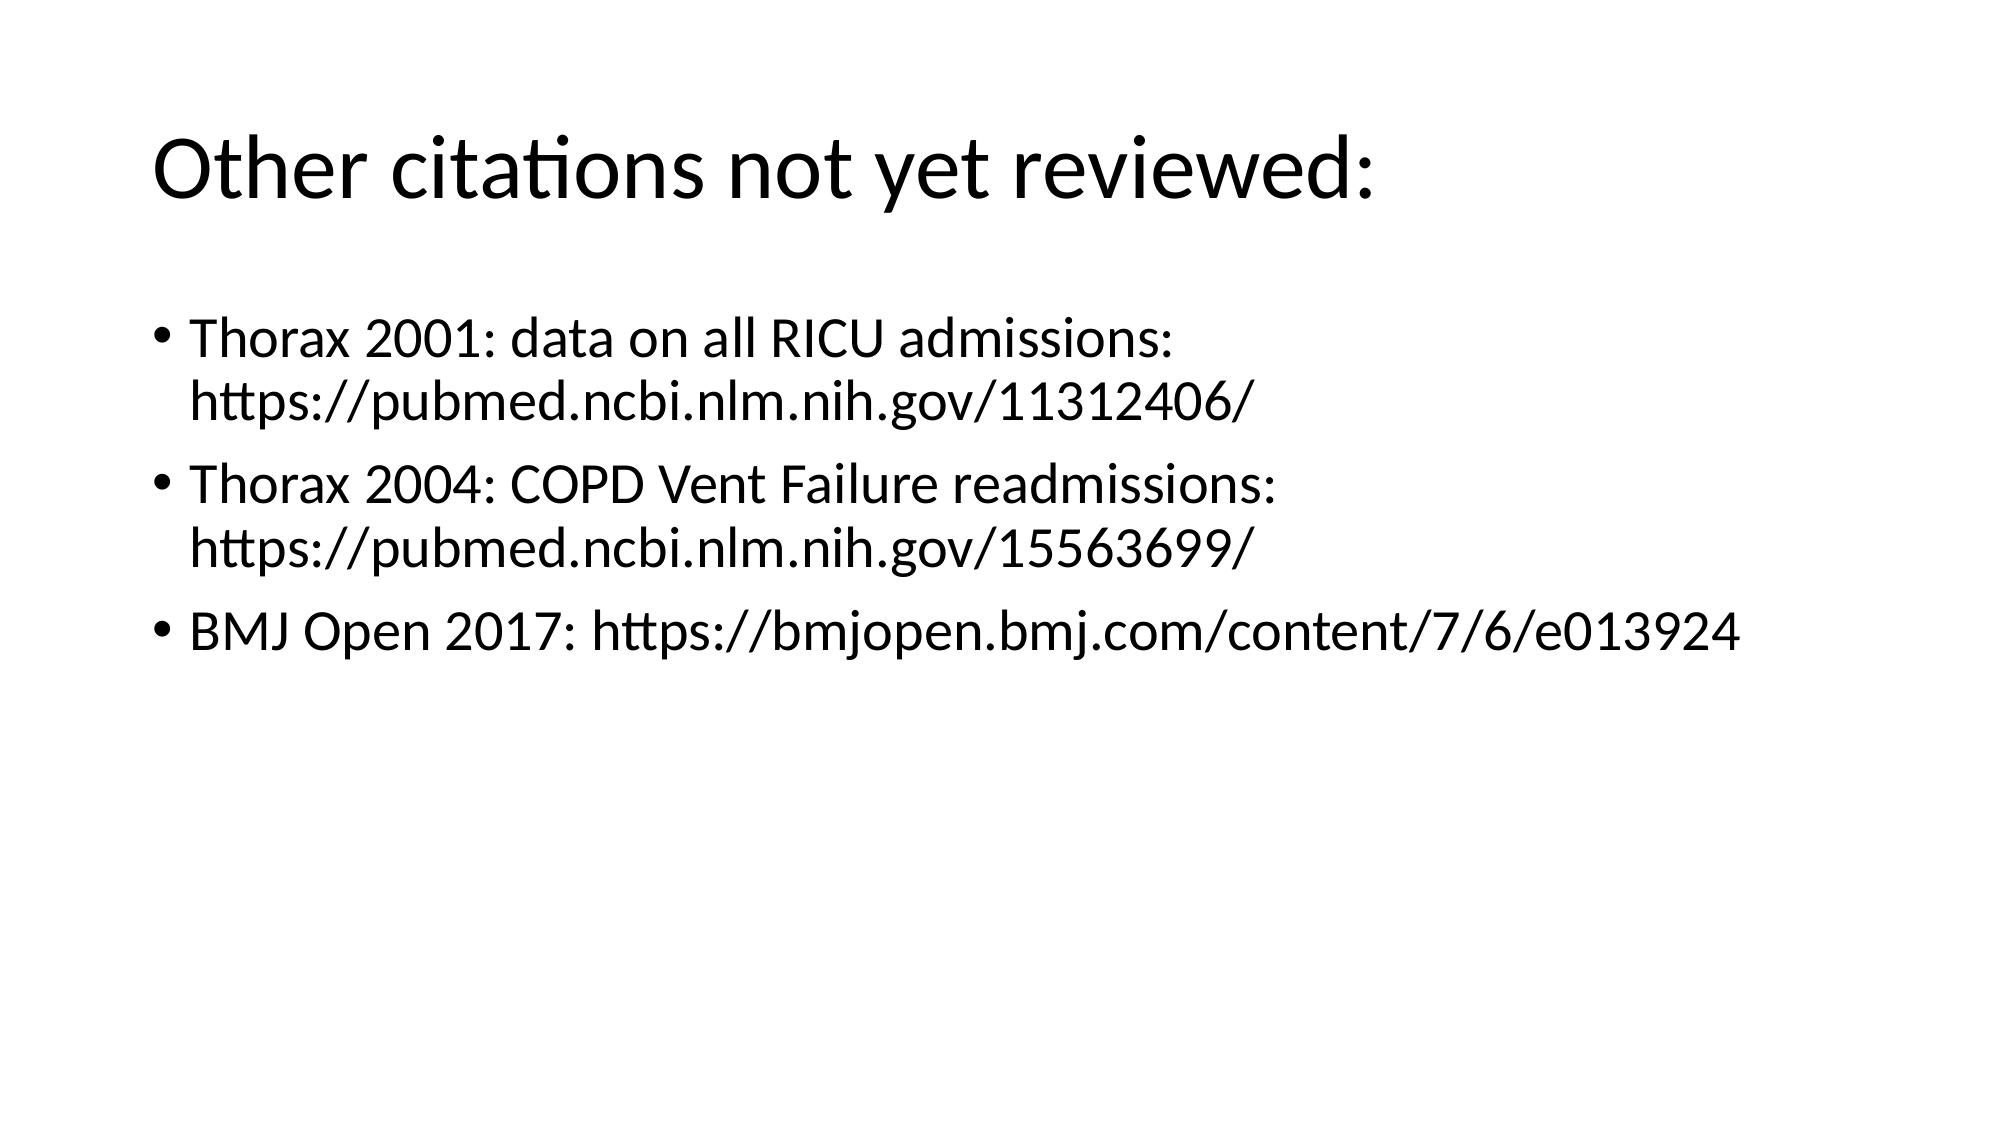

# Other citations not yet reviewed:
Thorax 2001: data on all RICU admissions: https://pubmed.ncbi.nlm.nih.gov/11312406/
Thorax 2004: COPD Vent Failure readmissions: https://pubmed.ncbi.nlm.nih.gov/15563699/
BMJ Open 2017: https://bmjopen.bmj.com/content/7/6/e013924